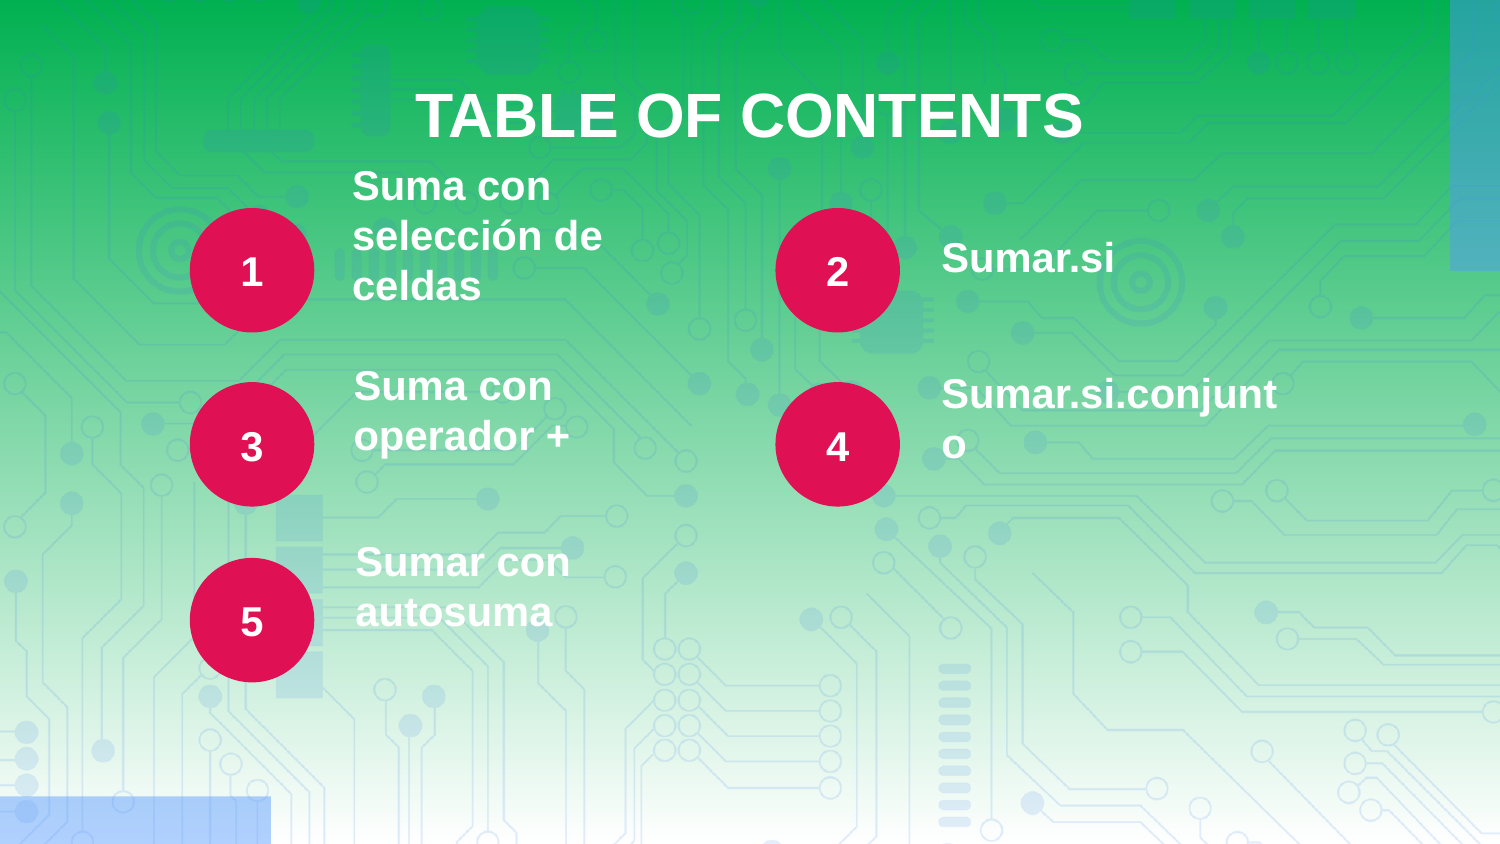

TABLE OF CONTENTS

1
2
Sumar.si
# Suma con selección de celdas

3
4
Suma con operador +
Sumar.si.conjunto

5

Sumar con autosuma